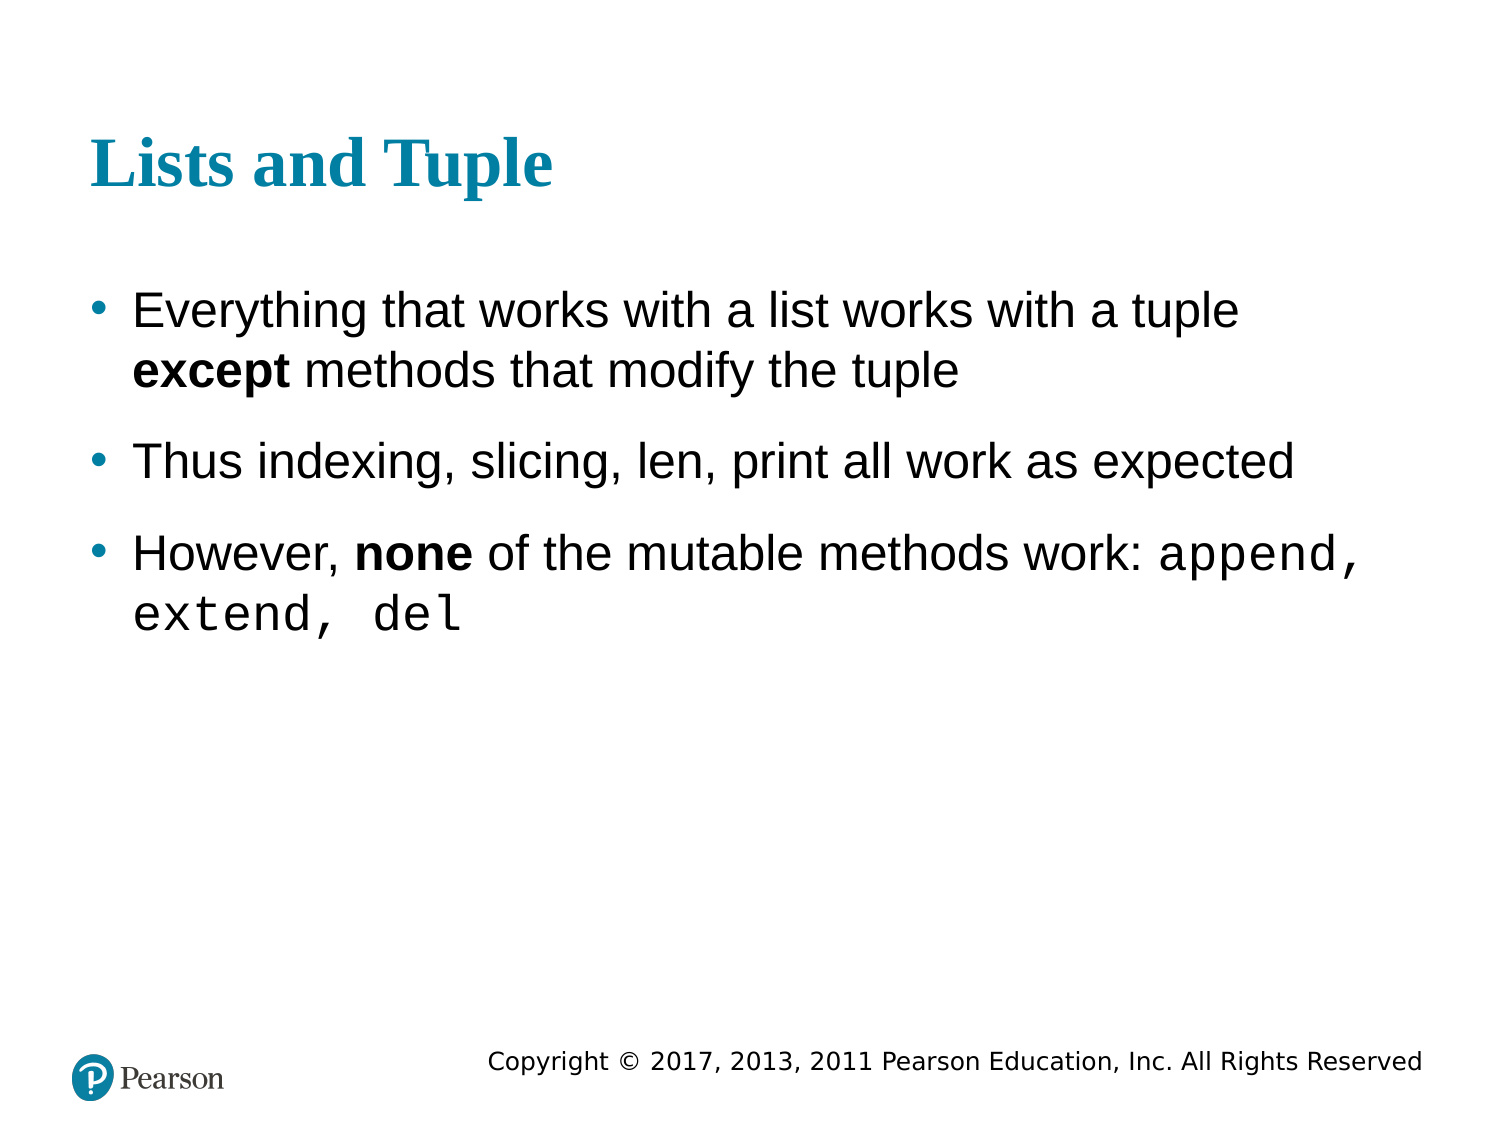

# Lists and Tuple
Everything that works with a list works with a tuple except methods that modify the tuple
Thus indexing, slicing, len, print all work as expected
However, none of the mutable methods work: append, extend, del